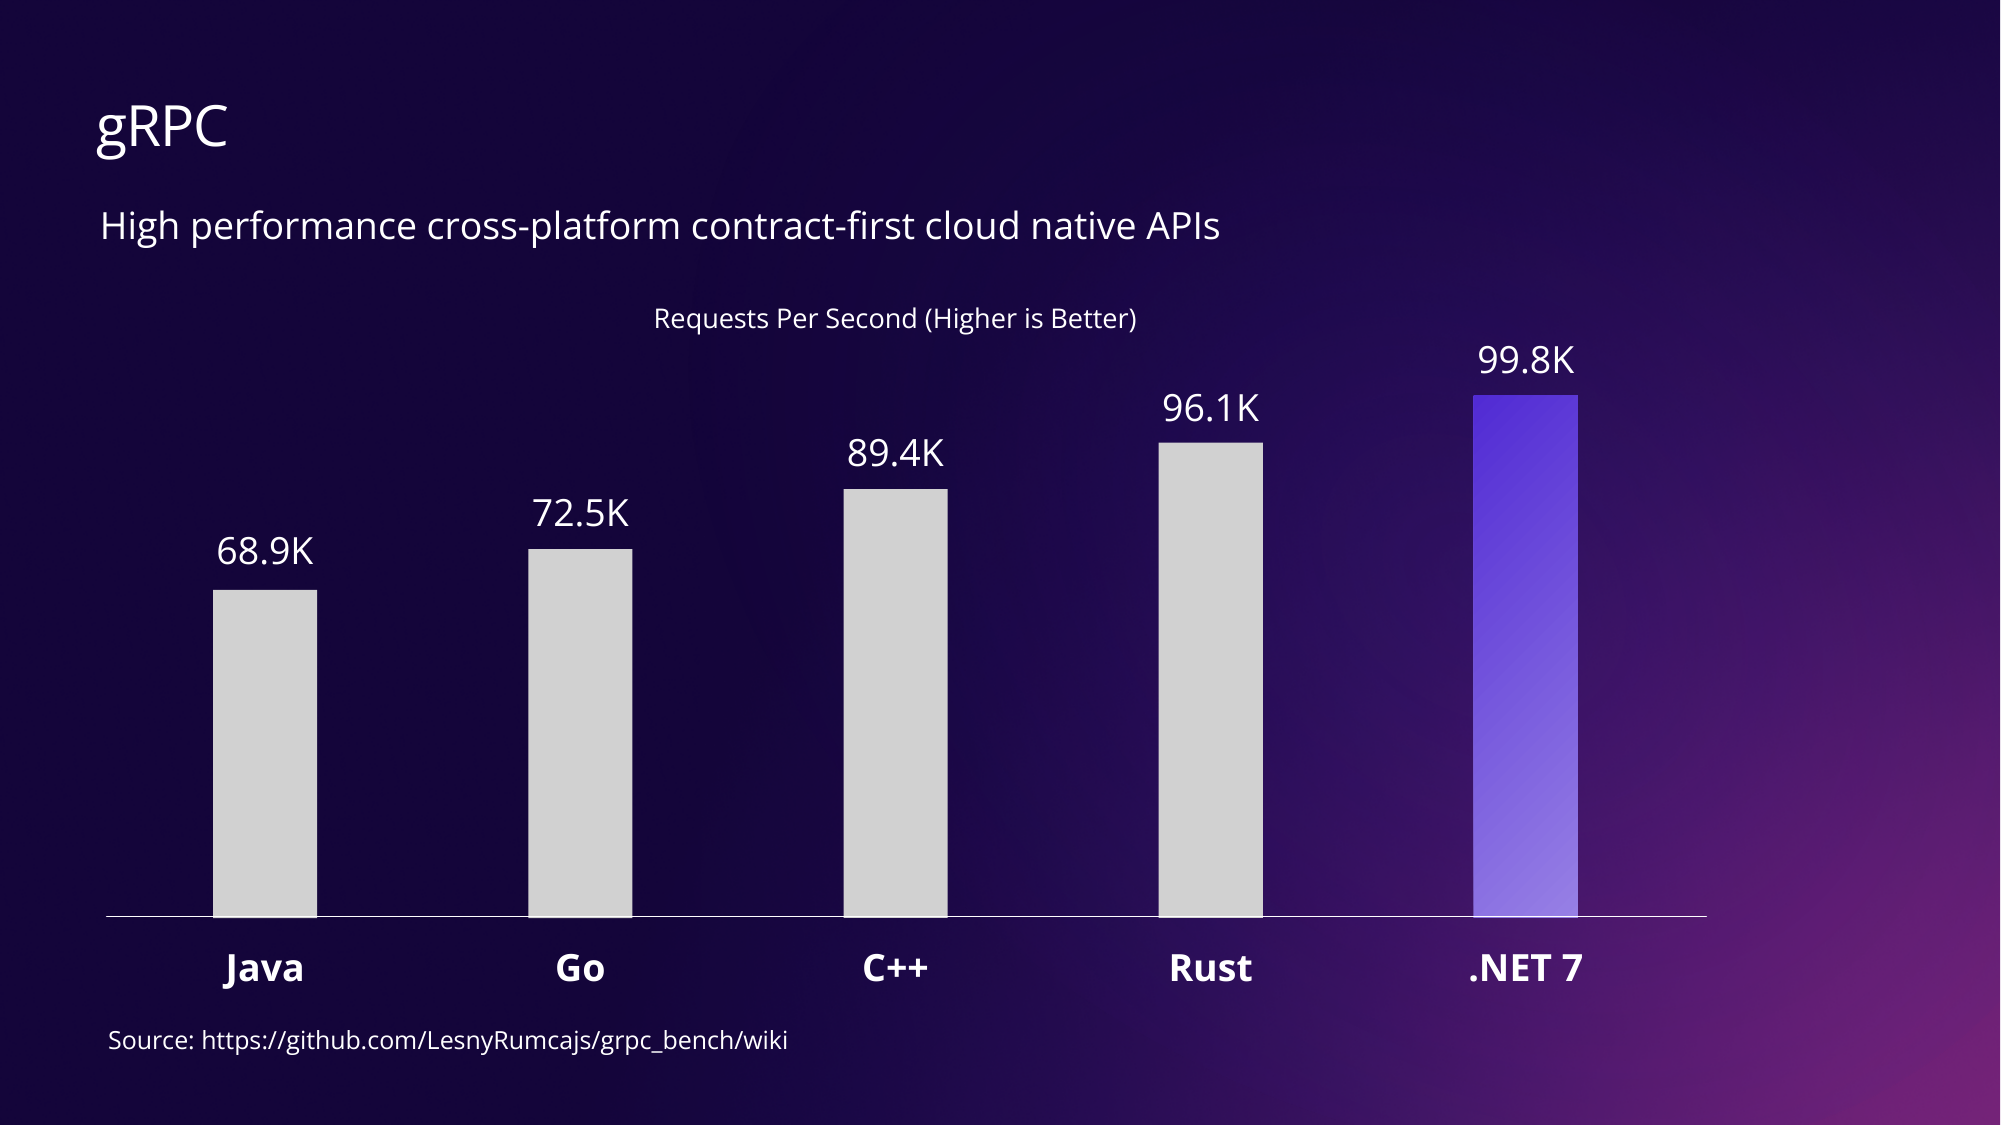

# gRPC
High performance cross-platform contract-first cloud native APIs
Requests Per Second (Higher is Better)
99.8K

.NET 7
96.1K

Rust
89.4K

C++
72.5K

Go
68.9K

Java
Source: https://github.com/LesnyRumcajs/grpc_bench/wiki